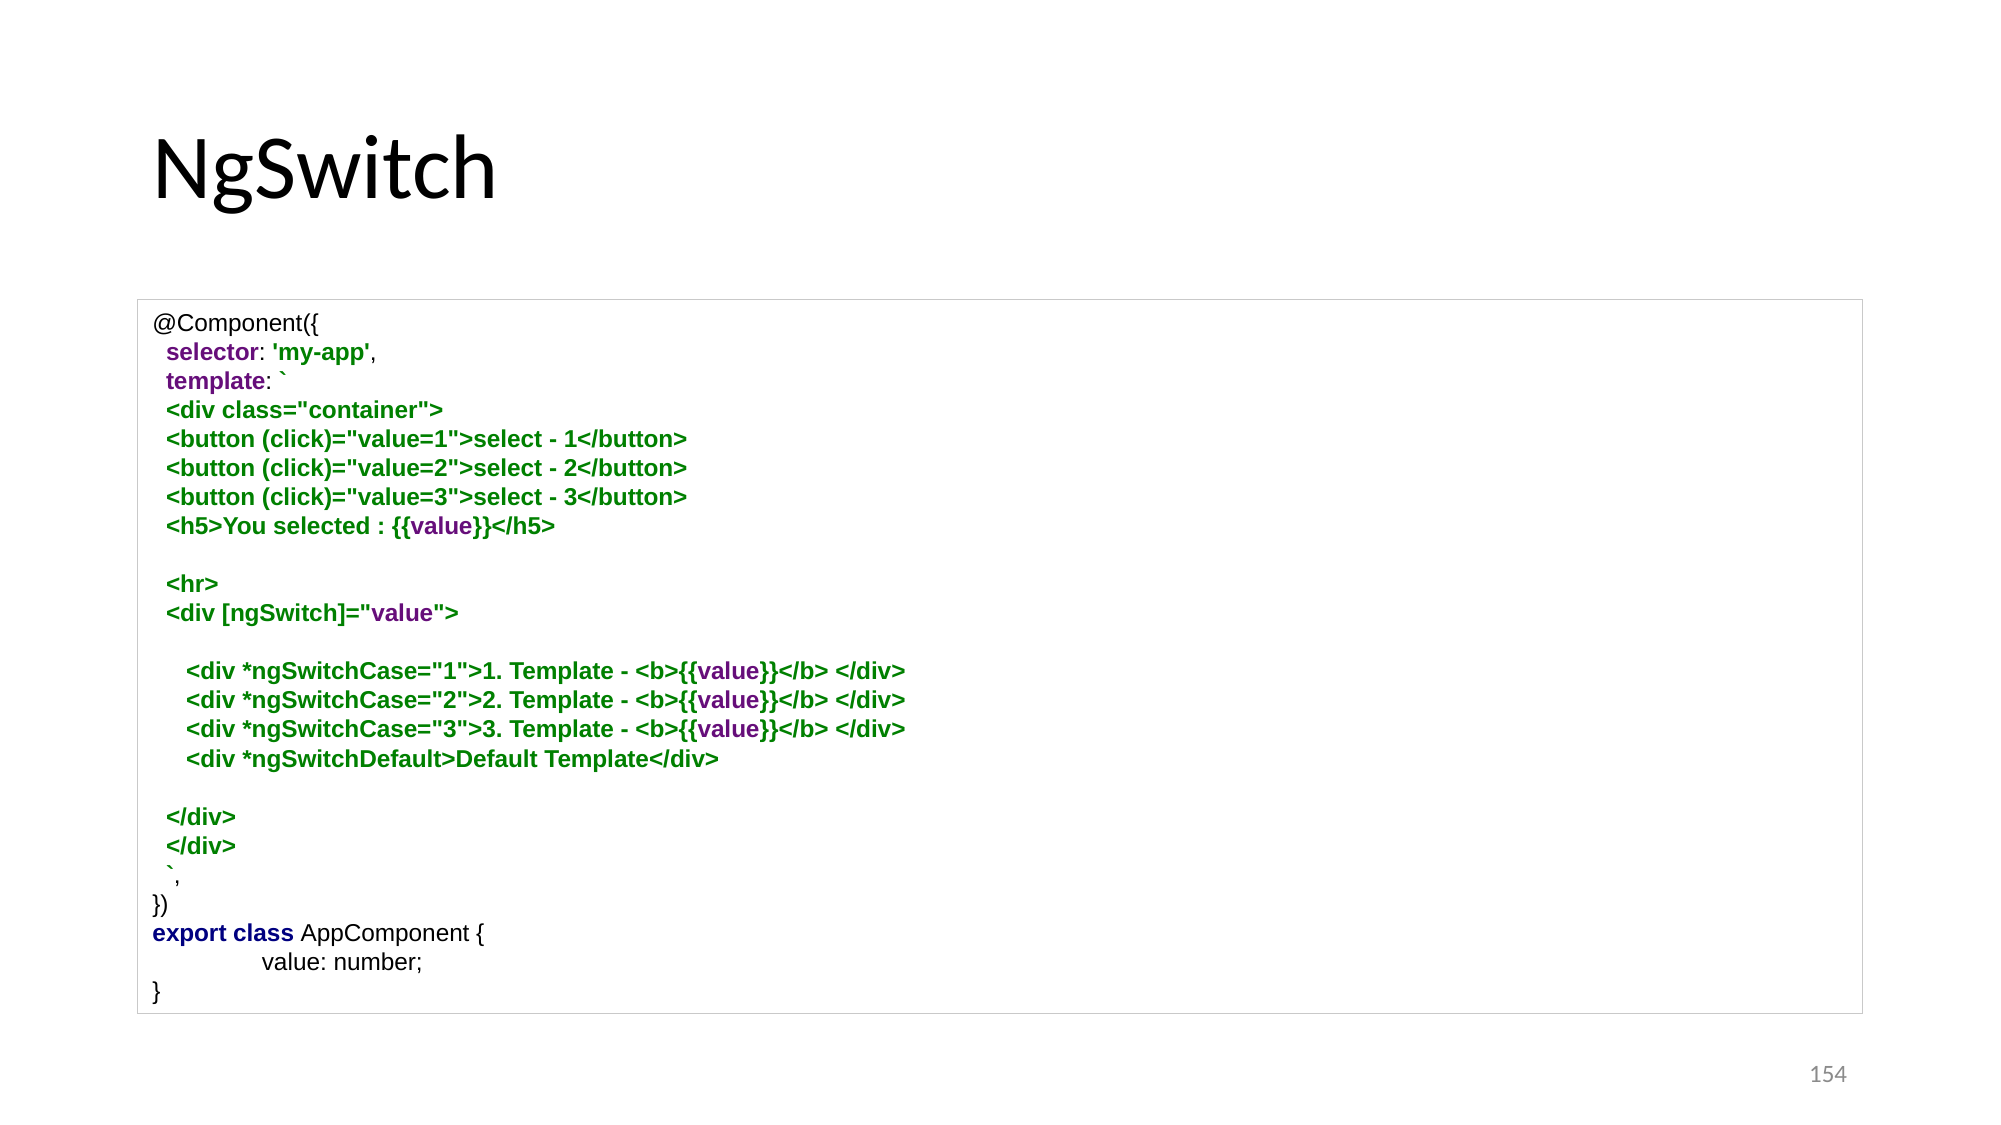

# NgSwitch
@Component({
  selector: 'my-app',
  template: `
  <div class="container">
  <button (click)="value=1">select - 1</button>
  <button (click)="value=2">select - 2</button>
  <button (click)="value=3">select - 3</button>
  <h5>You selected : {{value}}</h5>
  <hr>
  <div [ngSwitch]="value">
     <div *ngSwitchCase="1">1. Template - <b>{{value}}</b> </div>
     <div *ngSwitchCase="2">2. Template - <b>{{value}}</b> </div>
     <div *ngSwitchCase="3">3. Template - <b>{{value}}</b> </div>
     <div *ngSwitchDefault>Default Template</div>
  </div>
  </div>
  `,
})
export class AppComponent {
	value: number;
}
154